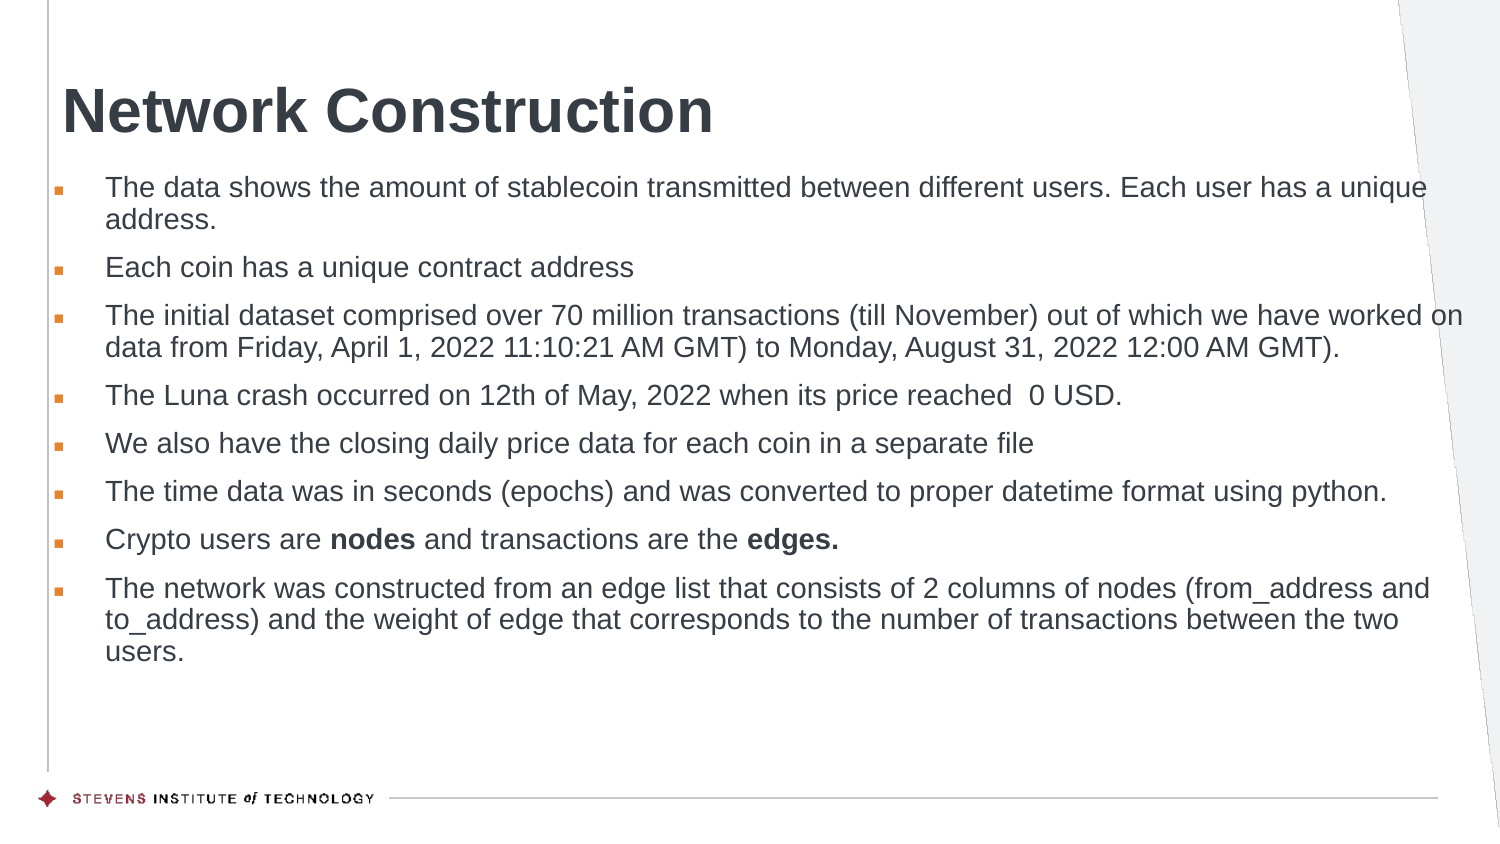

# Network Construction
The data shows the amount of stablecoin transmitted between different users. Each user has a unique address.
Each coin has a unique contract address
The initial dataset comprised over 70 million transactions (till November) out of which we have worked on data from Friday, April 1, 2022 11:10:21 AM GMT) to Monday, August 31, 2022 12:00 AM GMT).
The Luna crash occurred on 12th of May, 2022 when its price reached  0 USD.
We also have the closing daily price data for each coin in a separate file
The time data was in seconds (epochs) and was converted to proper datetime format using python.
Crypto users are nodes and transactions are the edges.
The network was constructed from an edge list that consists of 2 columns of nodes (from_address and to_address) and the weight of edge that corresponds to the number of transactions between the two users.